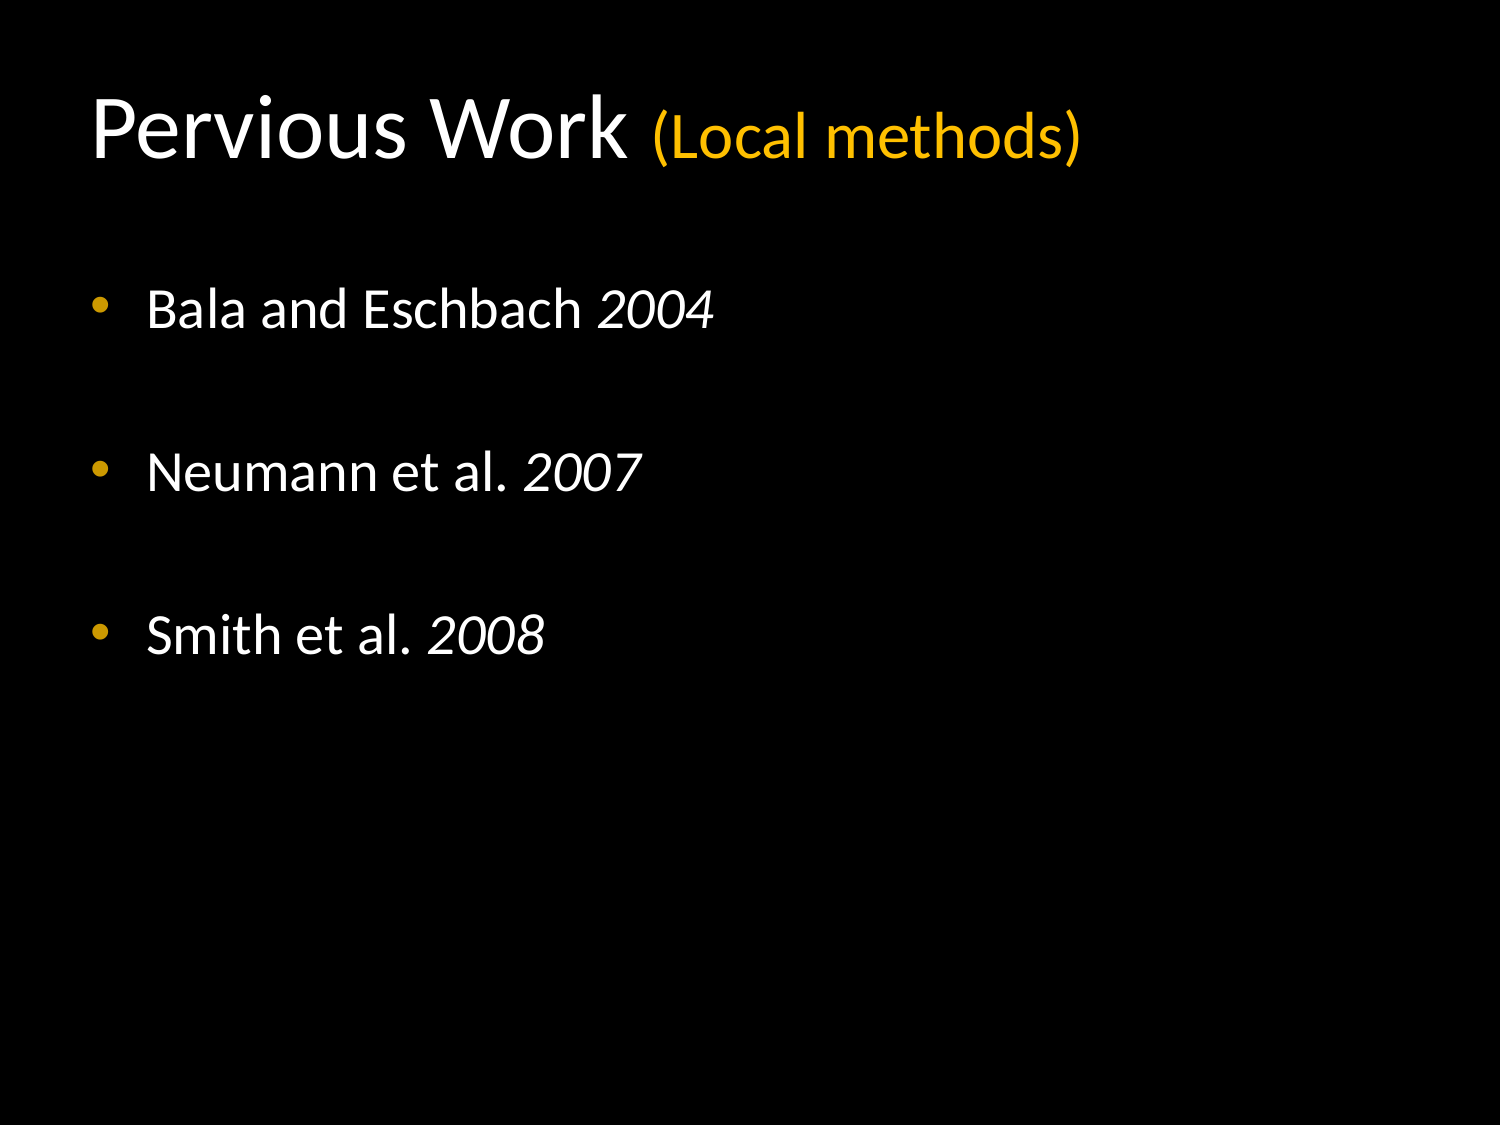

# Pervious Work (Local methods)
Bala and Eschbach 2004

Neumann et al. 2007

Smith et al. 2008